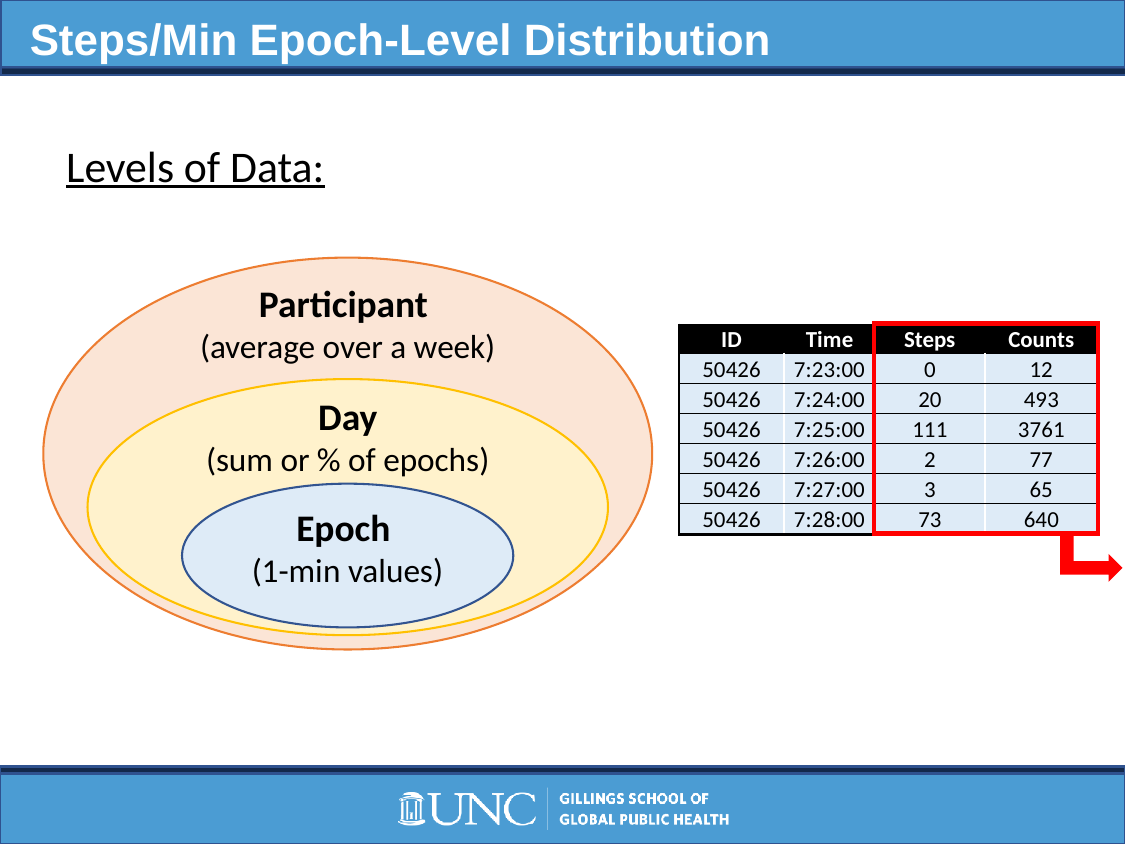

Steps/Min Epoch-Level Distribution
Levels of Data:

Participant
(average over a week)

| ID | Avg Steps/Day | Avg Counts/Day |
| --- | --- | --- |
| 50426 | 3655.0 | 84687.5 |
| 58250 | 8376.8 | 216146.5 |
| 60961 | 3822.6 | 112980.4 |
| 62276 | 6743.5 | 185972.5 |
| 72262 | 8980.8 | 226046.5 |
| 82707 | 19419.5 | 189763.667 |
| ID | Avg Steps/Day | Avg Counts/Day |
| --- | --- | --- |
| 50426 | 3655.0 | 84687.5 |
| 58250 | 8376.8 | 216146.5 |
| 60961 | 3822.6 | 112980.4 |
| 62276 | 6743.5 | 185972.5 |
| 72262 | 8980.8 | 226046.5 |
| 82707 | 19419.5 | 189763.667 |
| ID | Time | Steps | Counts |
| --- | --- | --- | --- |
| 50426 | 7:23:00 | 0 | 12 |
| 50426 | 7:24:00 | 20 | 493 |
| 50426 | 7:25:00 | 111 | 3761 |
| 50426 | 7:26:00 | 2 | 77 |
| 50426 | 7:27:00 | 3 | 65 |
| 50426 | 7:28:00 | 73 | 640 |

Day
(sum or % of epochs)

Epoch
(1-min values)